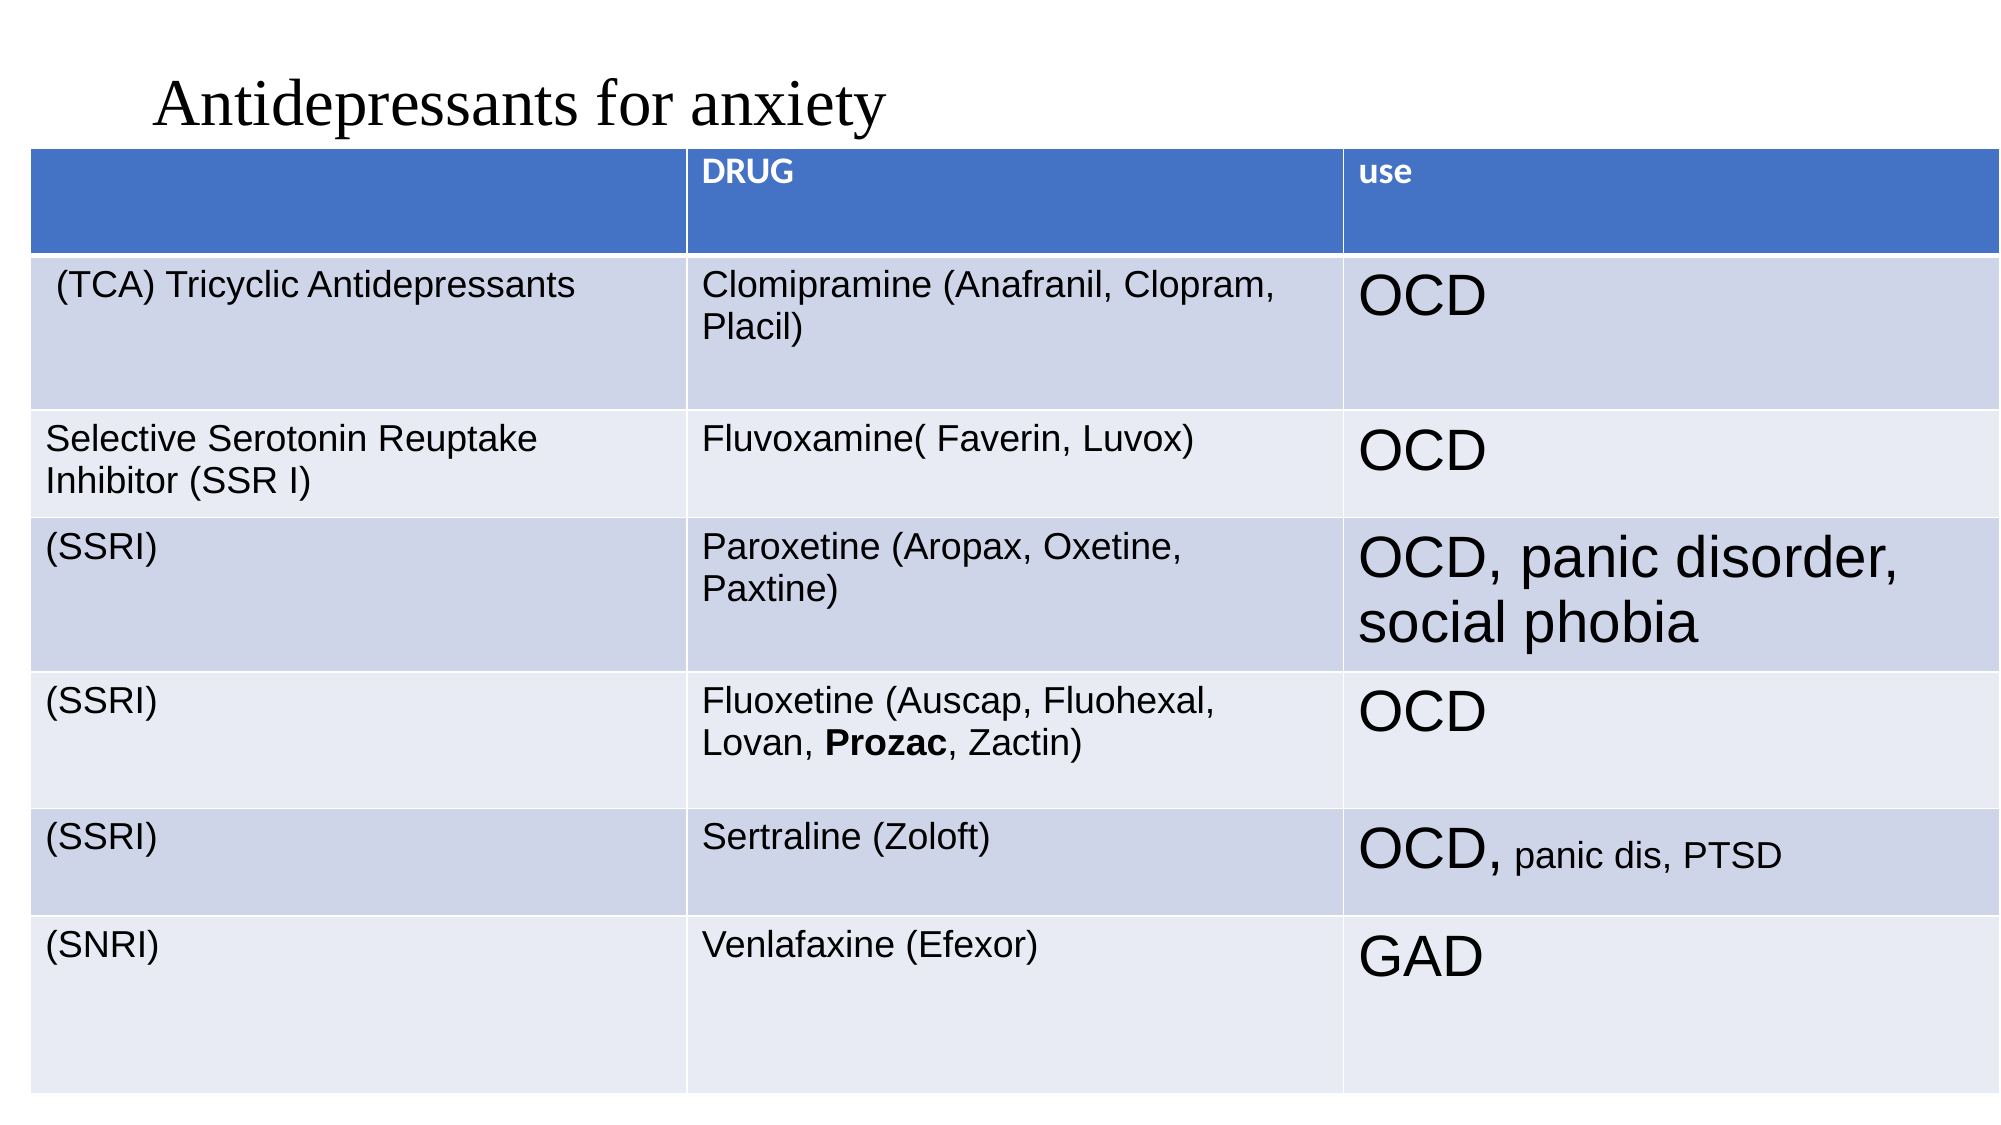

# Antidepressants for anxiety
|  | DRUG | use |
| --- | --- | --- |
| (TCA) Tricyclic Antidepressants | Clomipramine (Anafranil, Clopram, Placil) | OCD |
| Selective Serotonin Reuptake Inhibitor (SSR I) | Fluvoxamine( Faverin, Luvox) | OCD |
| (SSRI) | Paroxetine (Aropax, Oxetine, Paxtine) | OCD, panic disorder, social phobia |
| (SSRI) | Fluoxetine (Auscap, Fluohexal, Lovan, Prozac, Zactin) | OCD |
| (SSRI) | Sertraline (Zoloft) | OCD, panic dis, PTSD |
| (SNRI) | Venlafaxine (Efexor) | GAD |